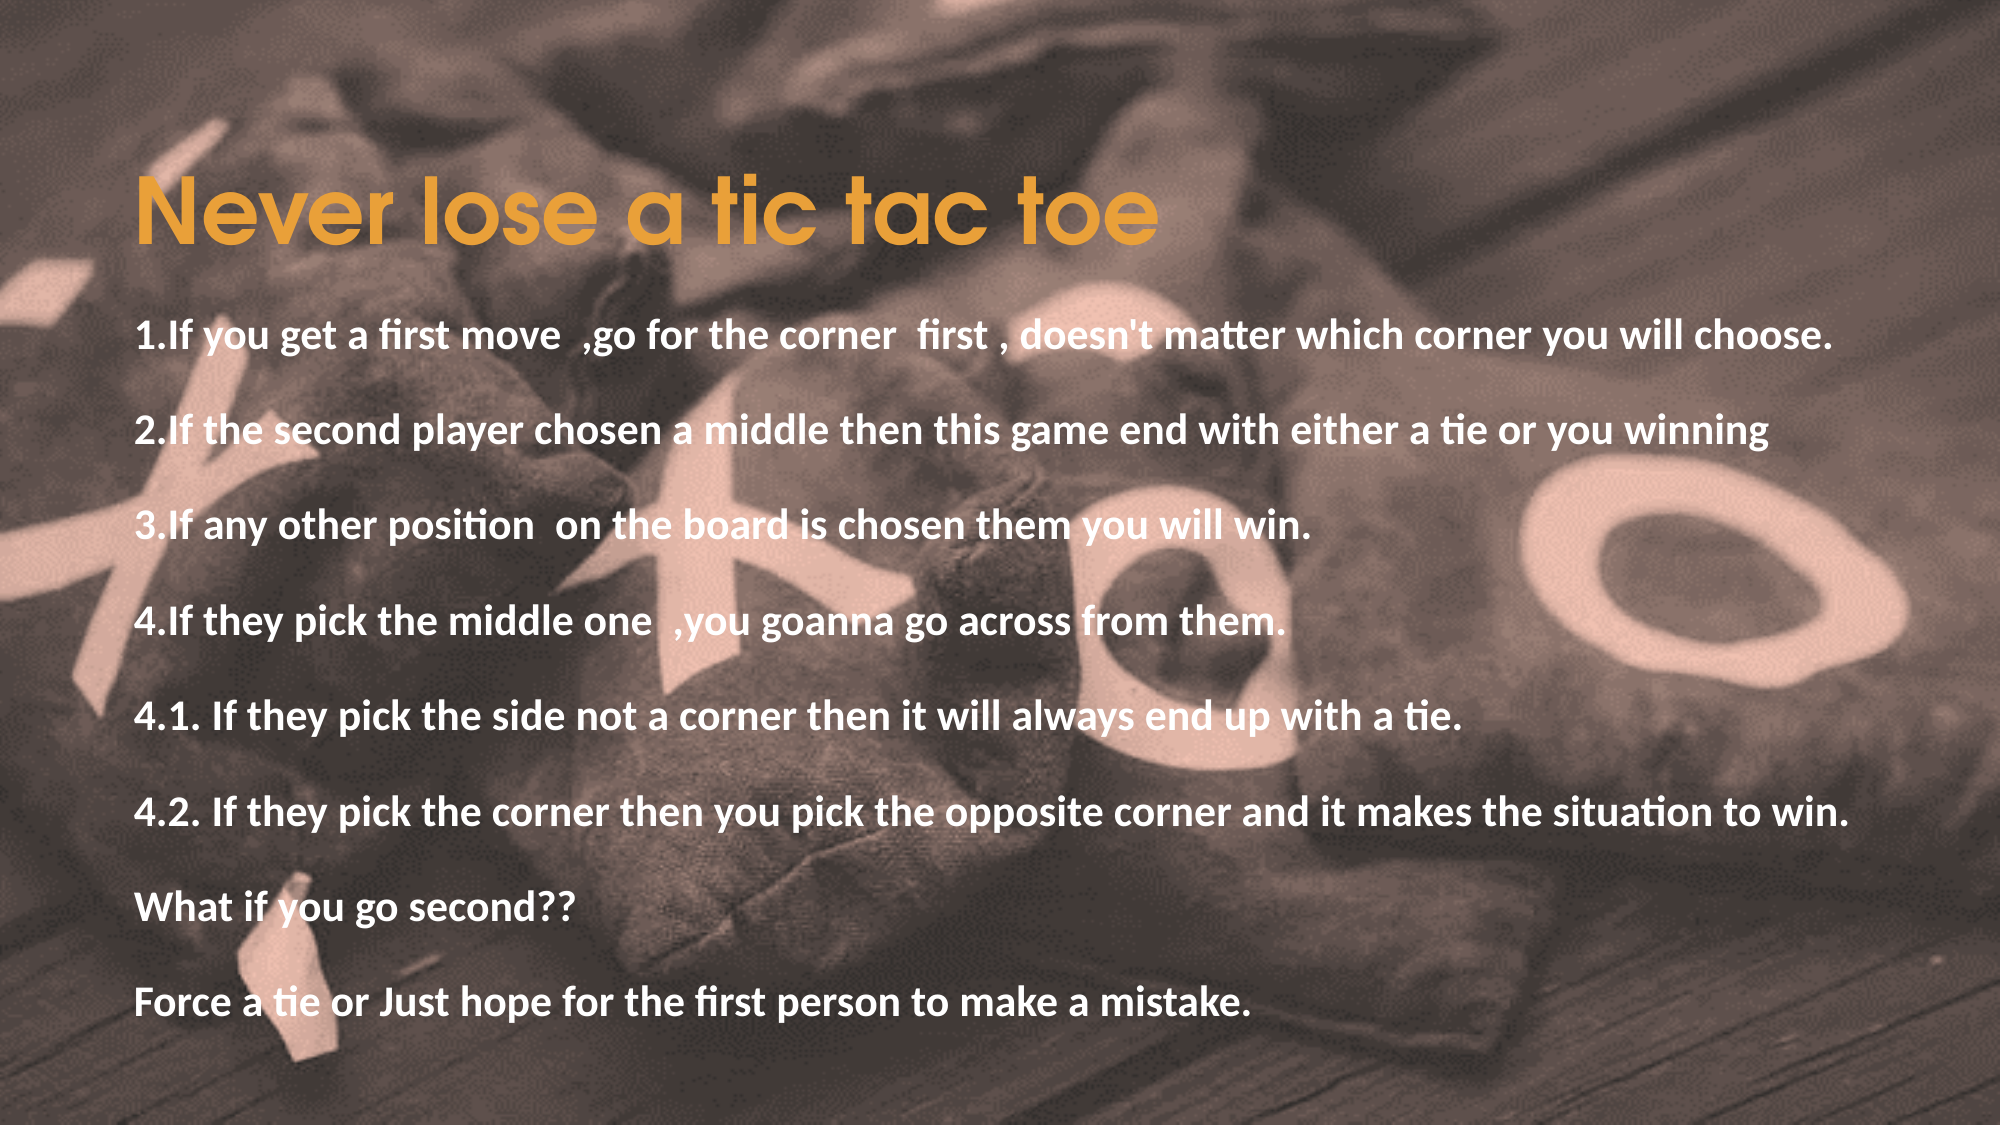

Never lose a tic tac toe
1.If you get a first move  ,go for the corner  first , doesn't matter which corner you will choose.
2.If the second player chosen a middle then this game end with either a tie or you winning
3.If any other position  on the board is chosen them you will win.
4.If they pick the middle one  ,you goanna go across from them.
4.1. If they pick the side not a corner then it will always end up with a tie.
4.2. If they pick the corner then you pick the opposite corner and it makes the situation to win.
What if you go second??
Force a tie or Just hope for the first person to make a mistake.